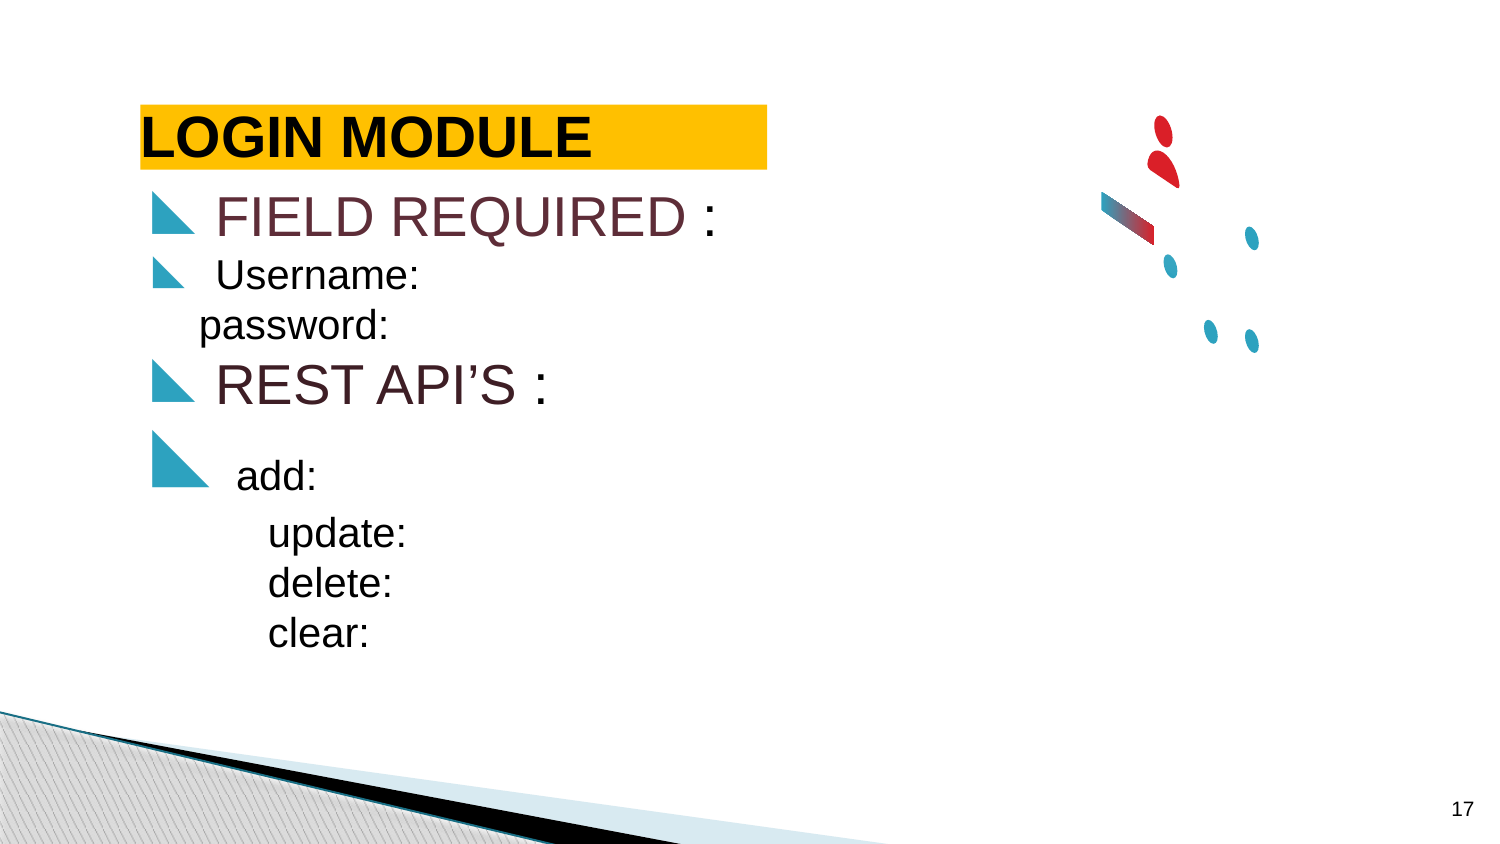

# LOGIN MODULE
FIELD REQUIRED :
Username:
    password:
REST API’S :
 add:
          update:
          delete:
          clear:

17